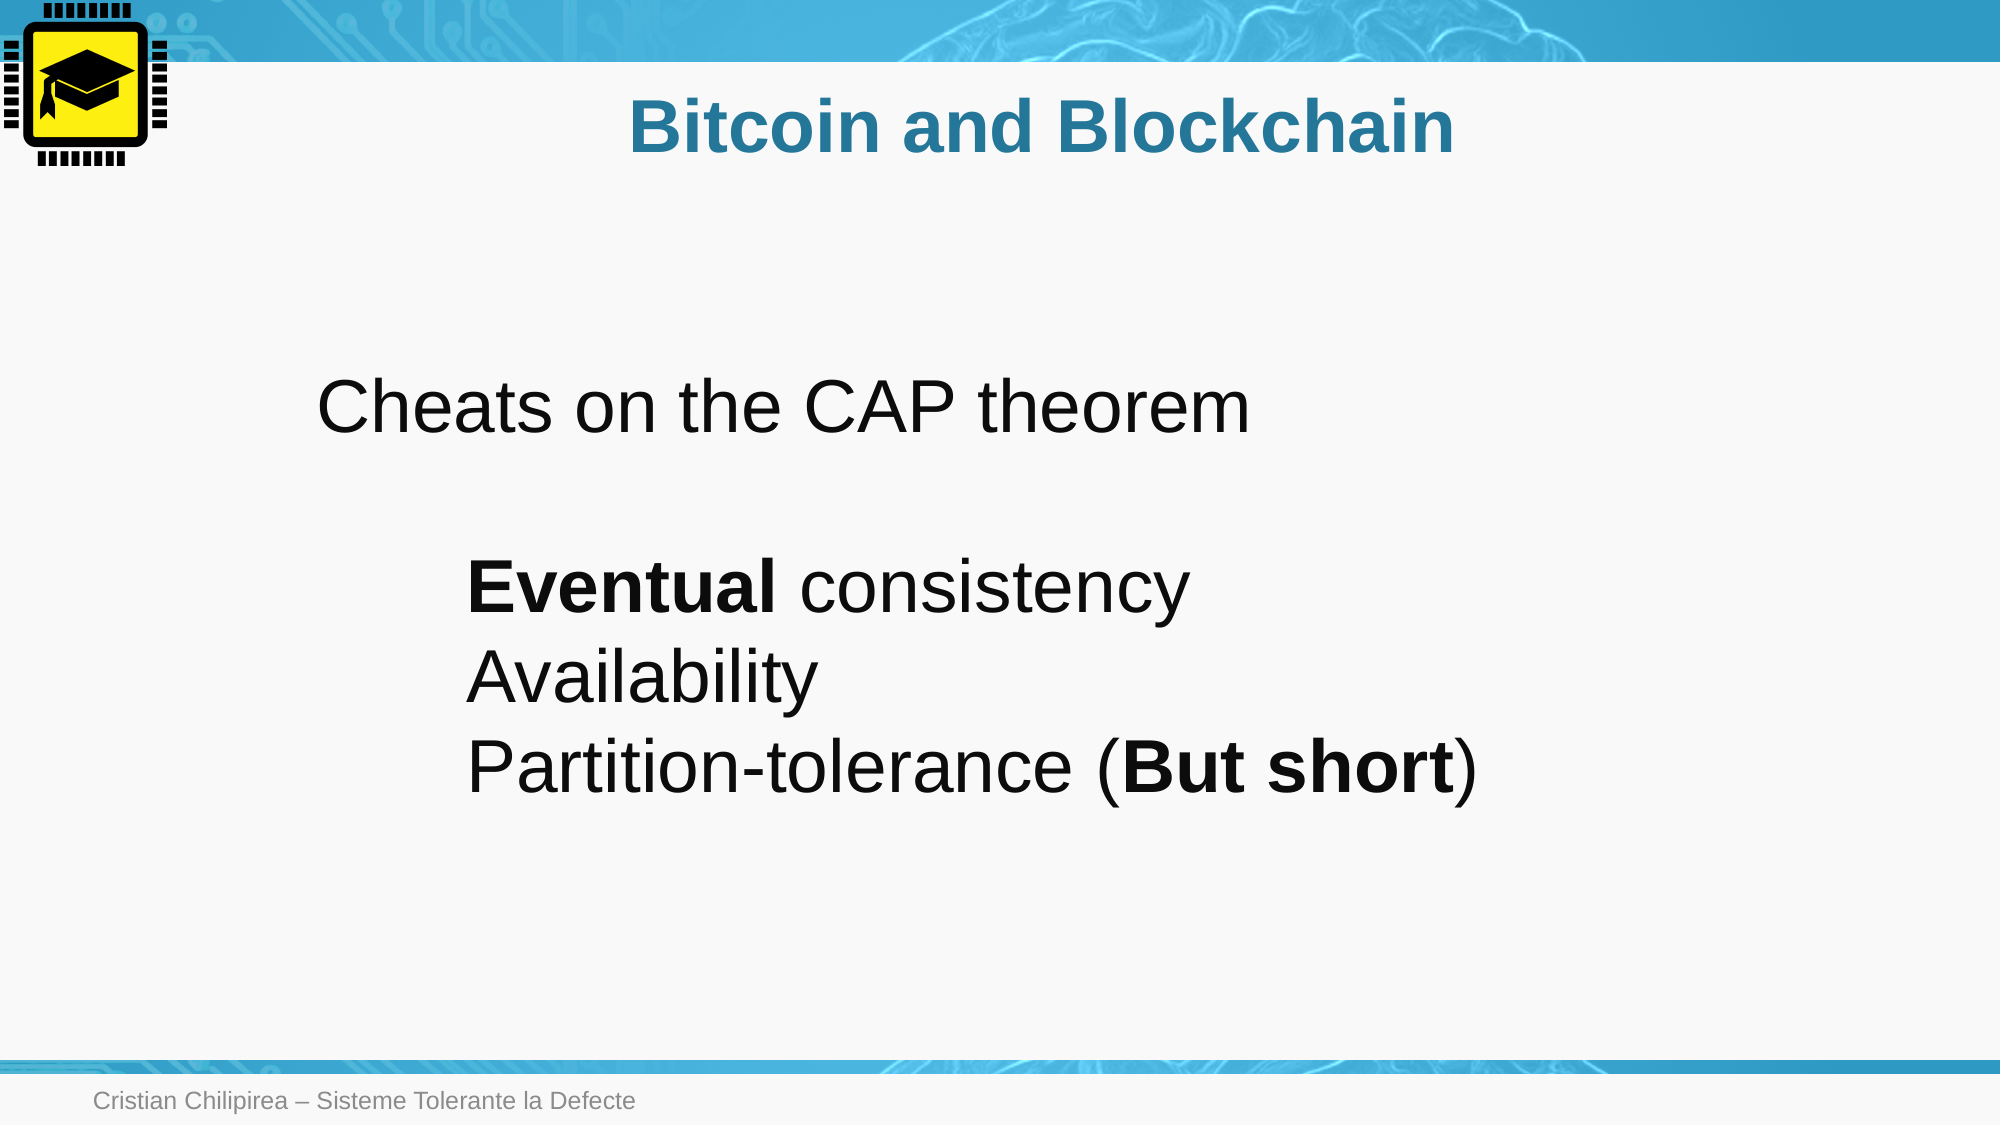

# Bitcoin and Blockchain

Cheats on the CAP theorem

	Eventual consistency
	Availability
	Partition-tolerance (But short)

Cristian Chilipirea – Sisteme Tolerante la Defecte